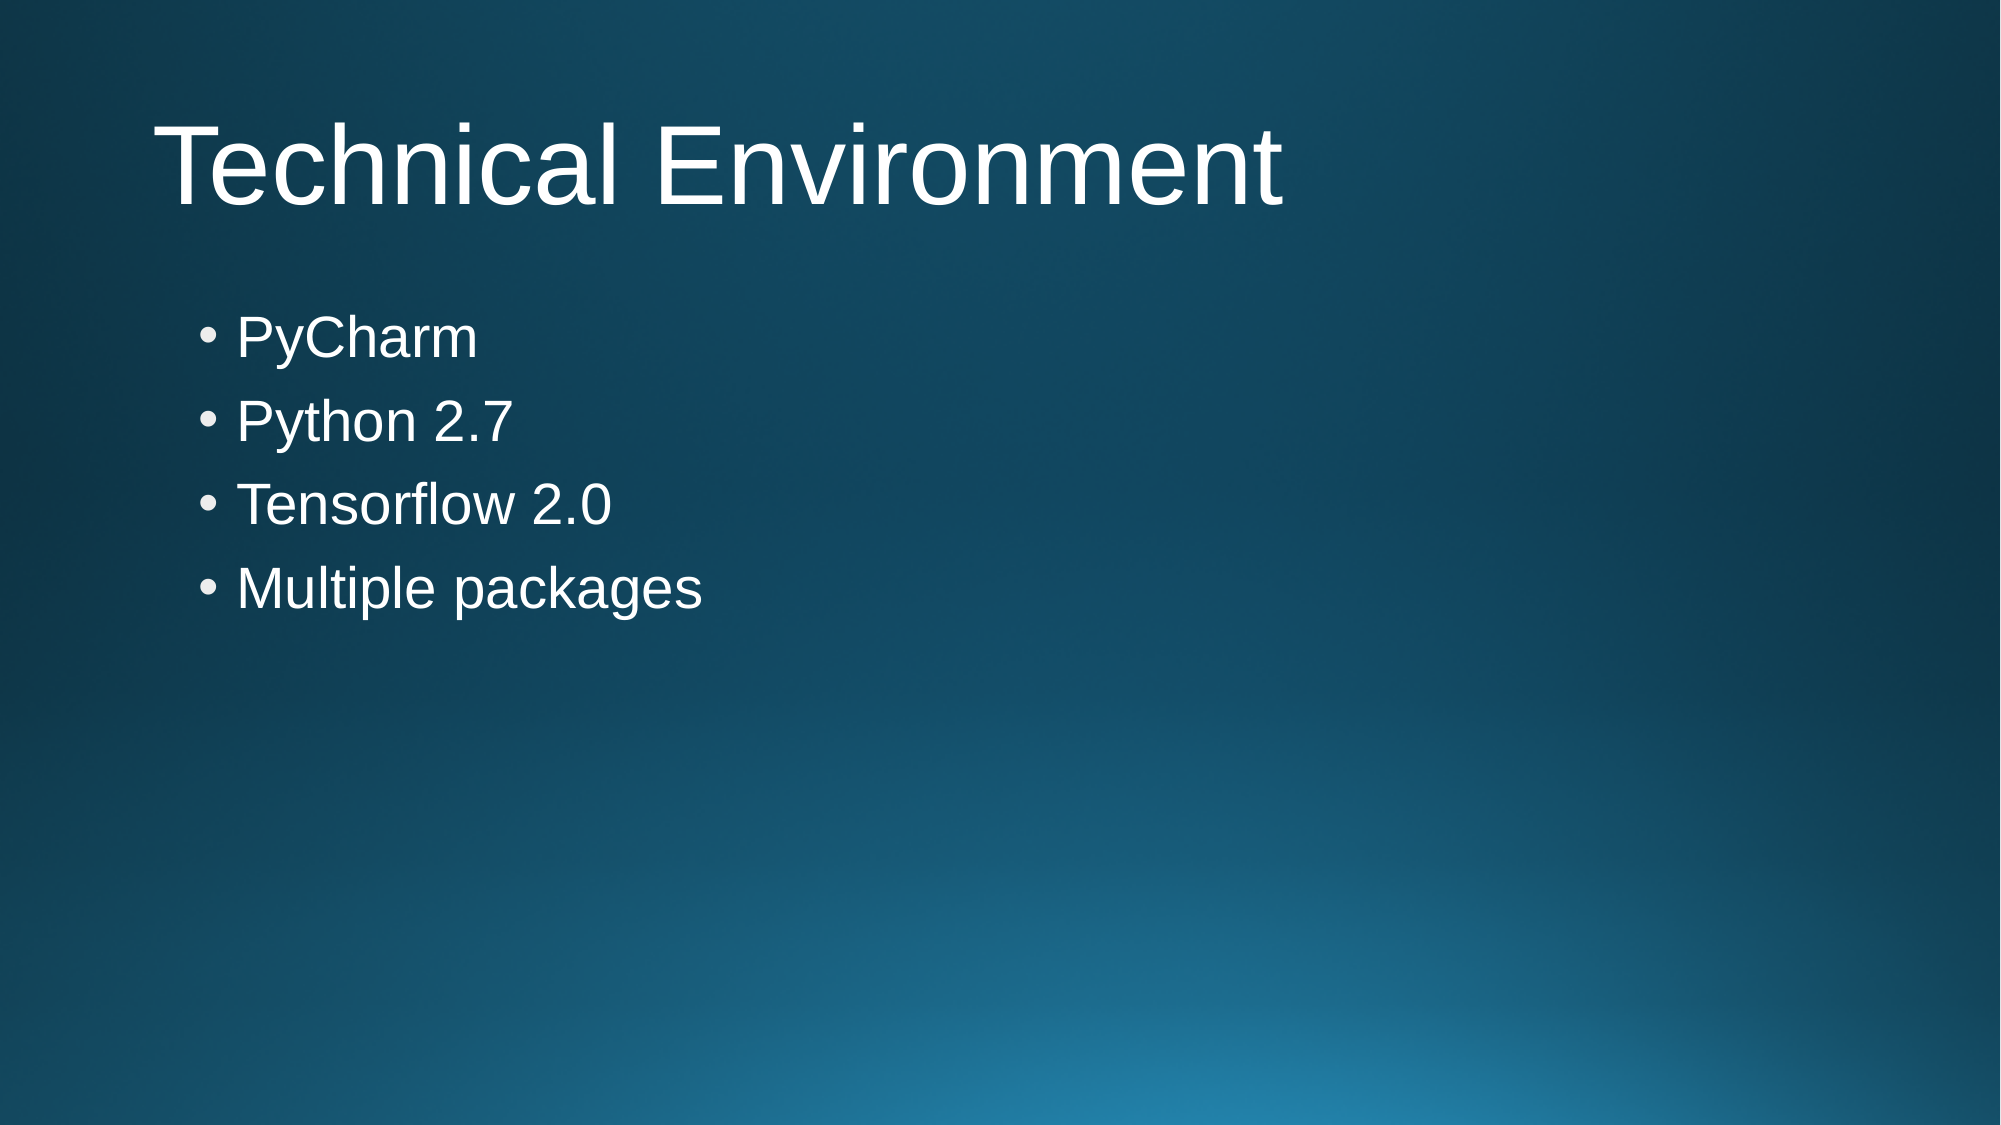

# Technical Environment
PyCharm
Python 2.7
Tensorflow 2.0
Multiple packages